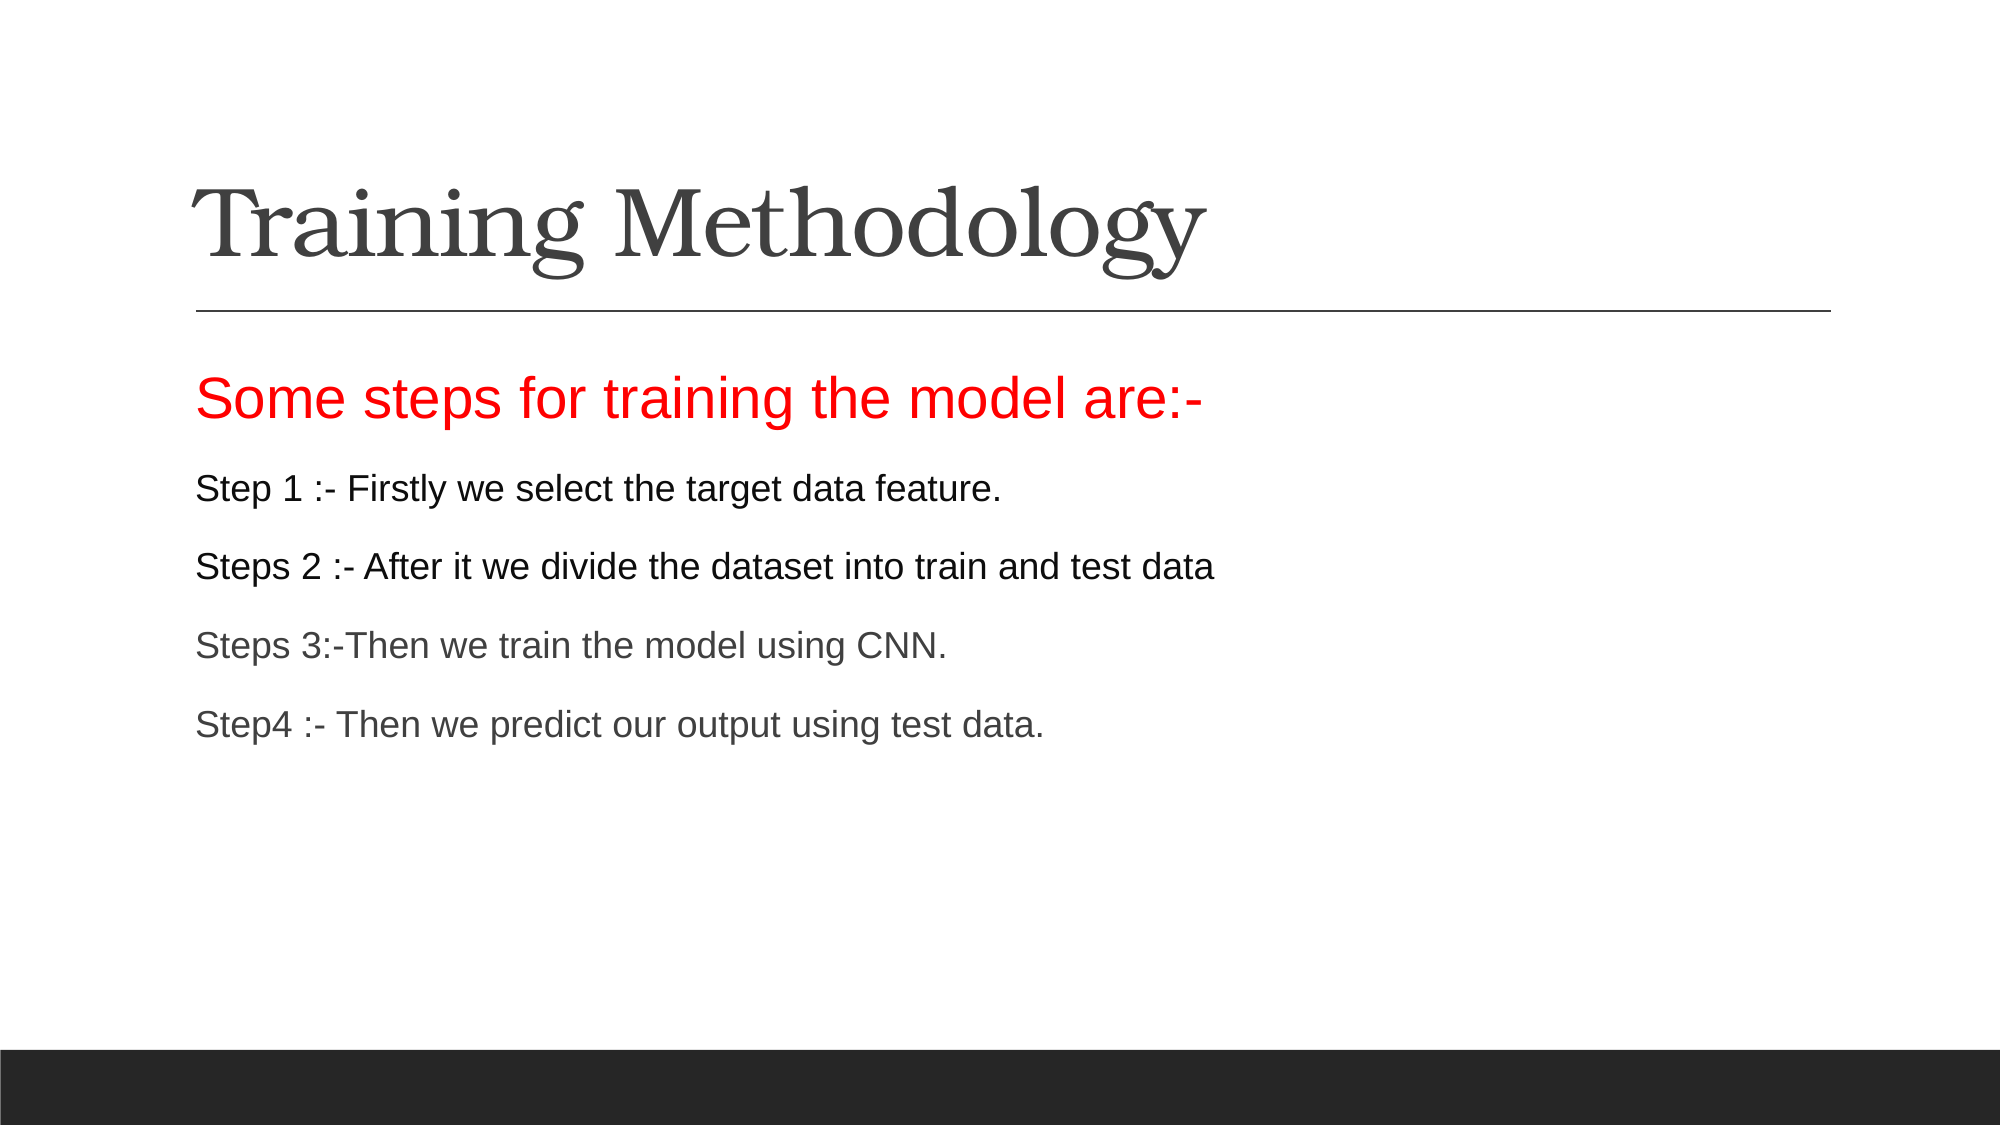

# Training Methodology
Some steps for training the model are:-
Step 1 :- Firstly we select the target data feature.
Steps 2 :- After it we divide the dataset into train and test data
Steps 3:-Then we train the model using CNN.
Step4 :- Then we predict our output using test data.